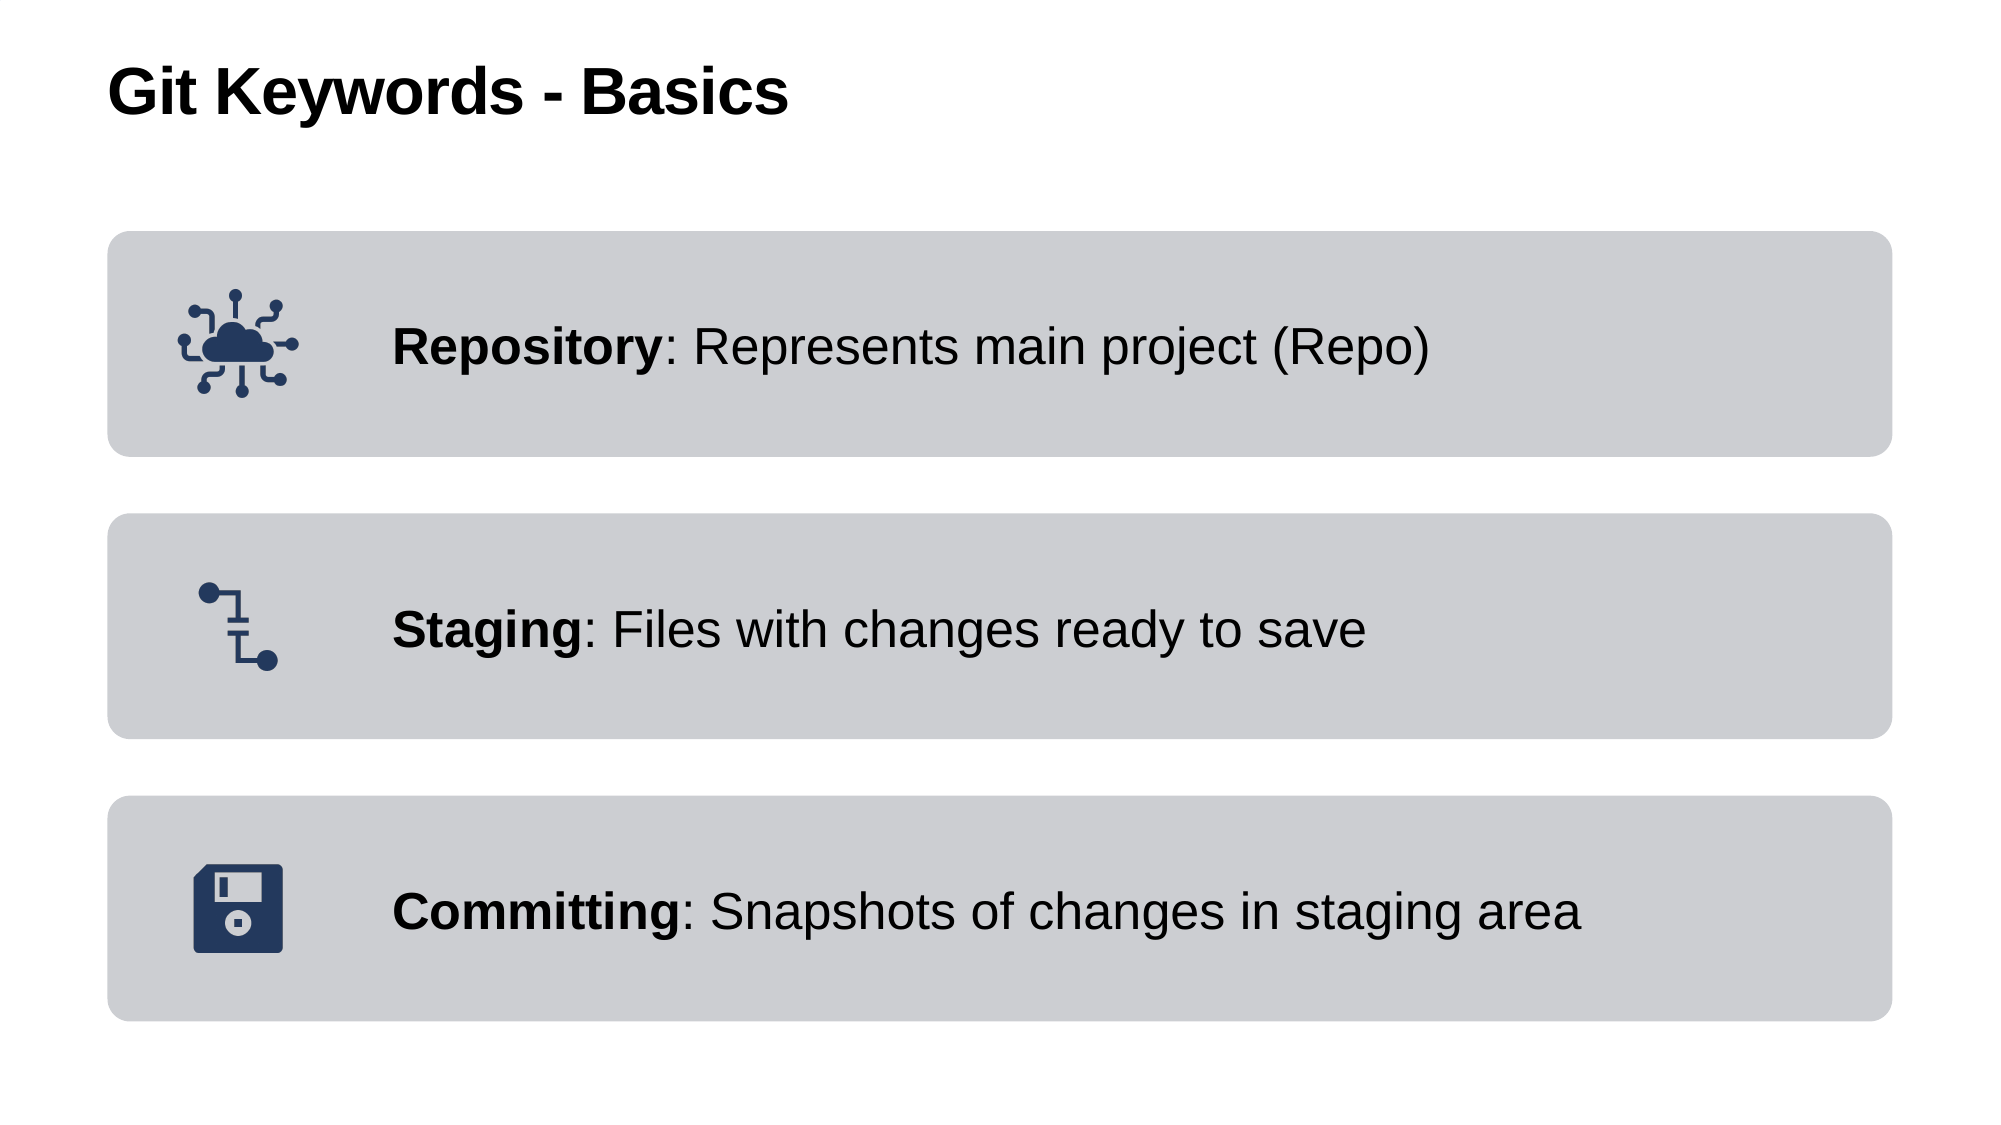

# Git Keywords - Basics
Repository: Represents main project (Repo)
Staging: Files with changes ready to save
Committing: Snapshots of changes in staging area